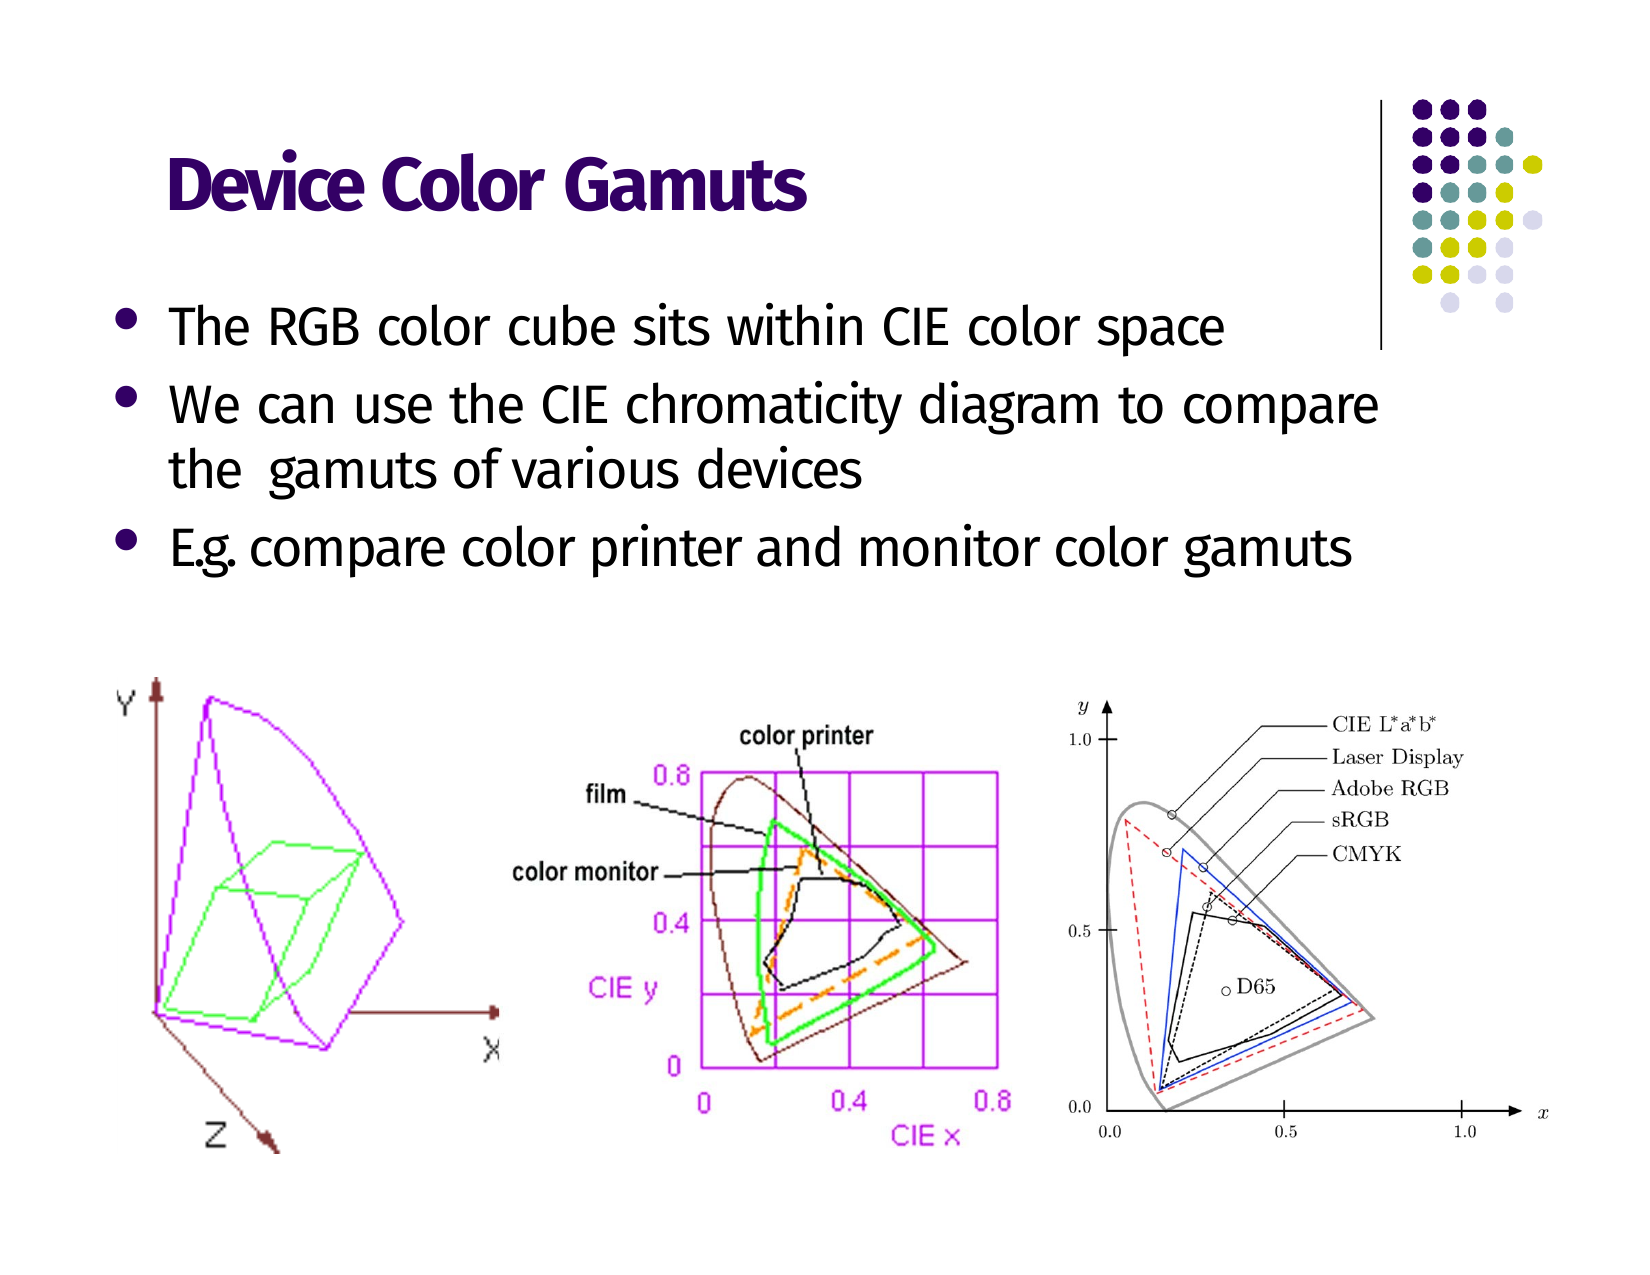

# Device Color Gamuts
The RGB color cube sits within CIE color space
We can use the CIE chromaticity diagram to compare the  gamuts of various devices
E.g. compare color printer and monitor color gamuts